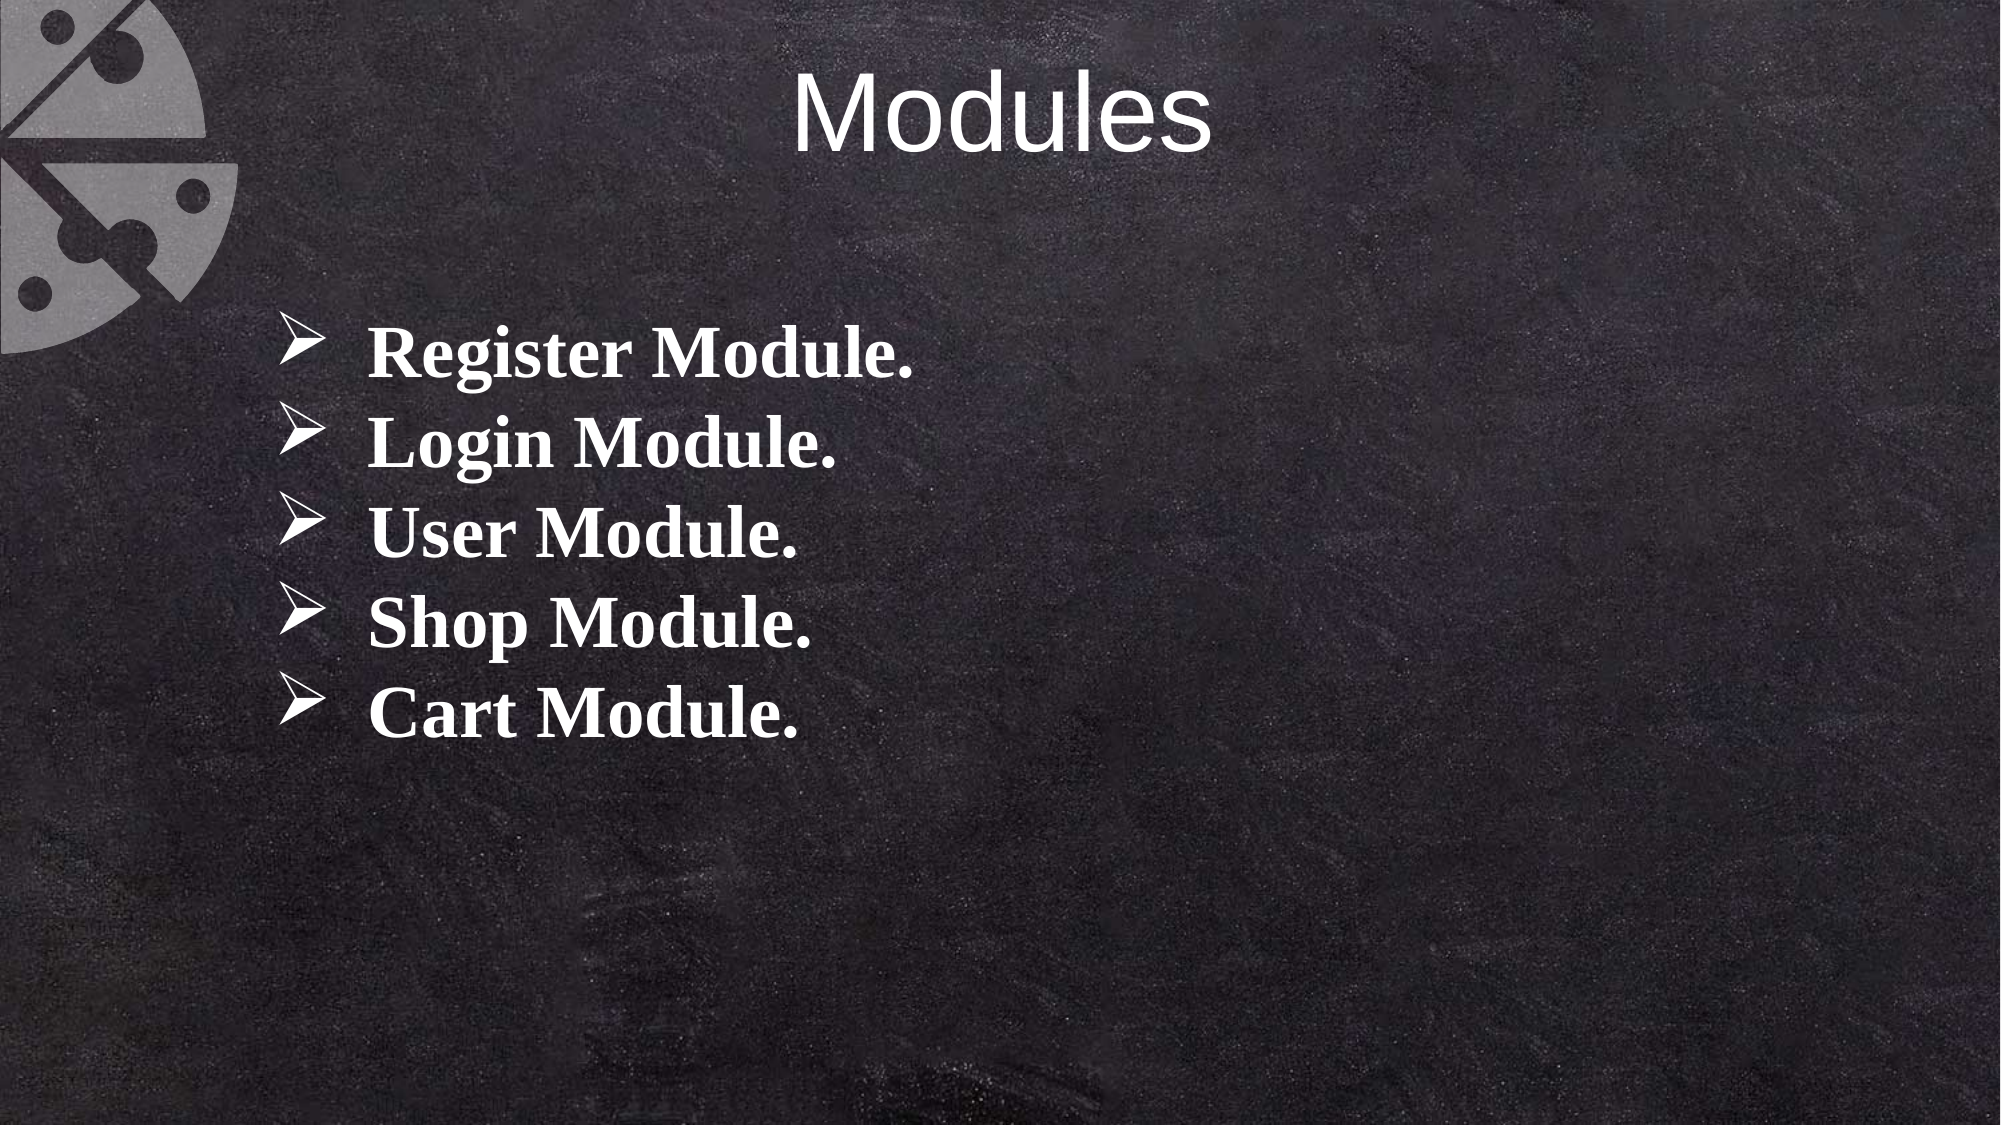

Modules
Register Module.
Login Module.
User Module.
Shop Module.
Cart Module.